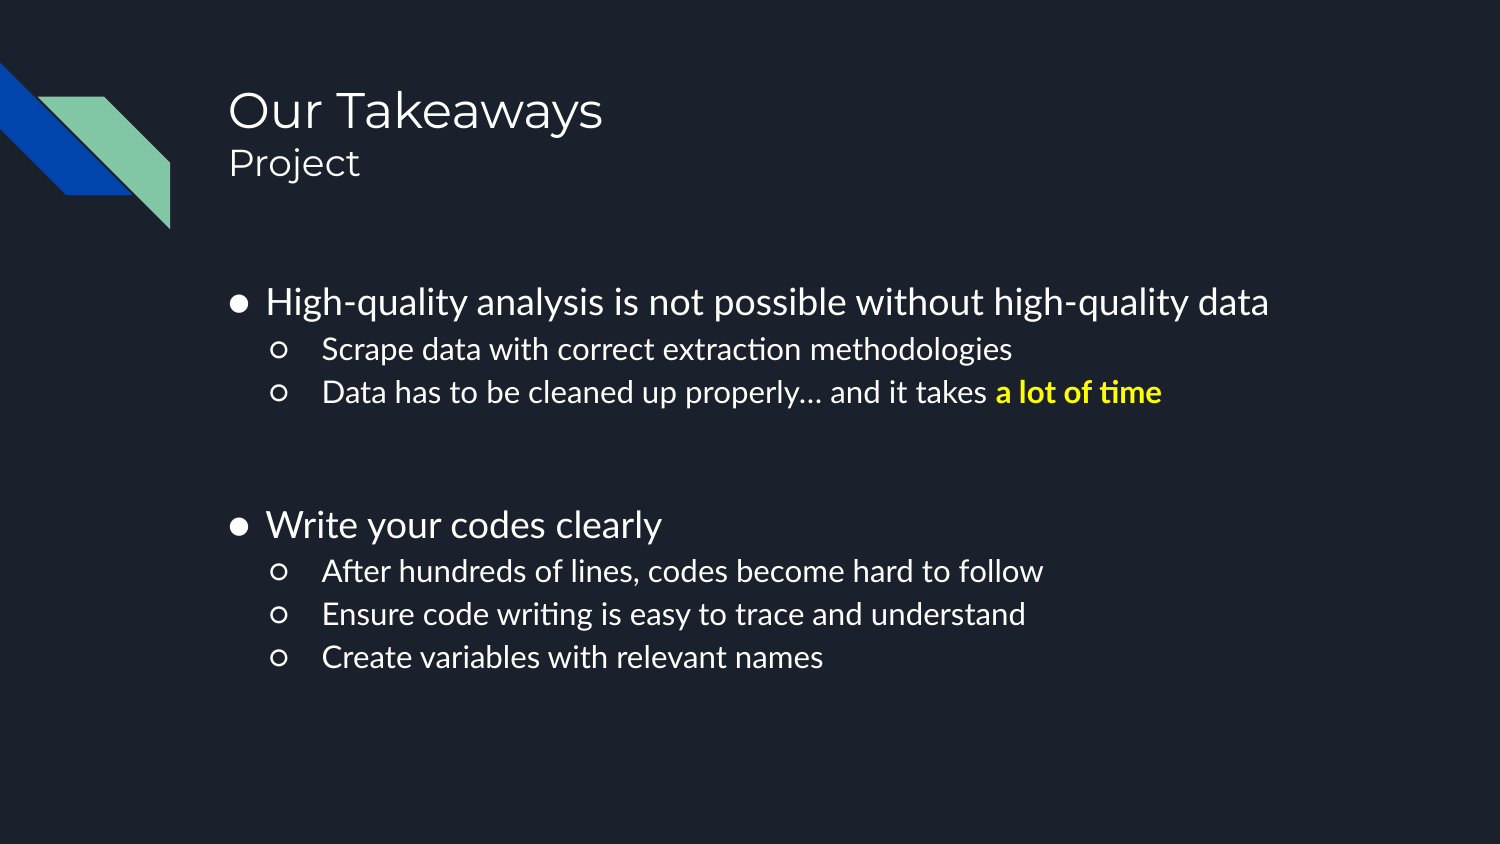

# Our Takeaways
Project
High-quality analysis is not possible without high-quality data
Scrape data with correct extraction methodologies
Data has to be cleaned up properly… and it takes a lot of time

Write your codes clearly
After hundreds of lines, codes become hard to follow
Ensure code writing is easy to trace and understand
Create variables with relevant names